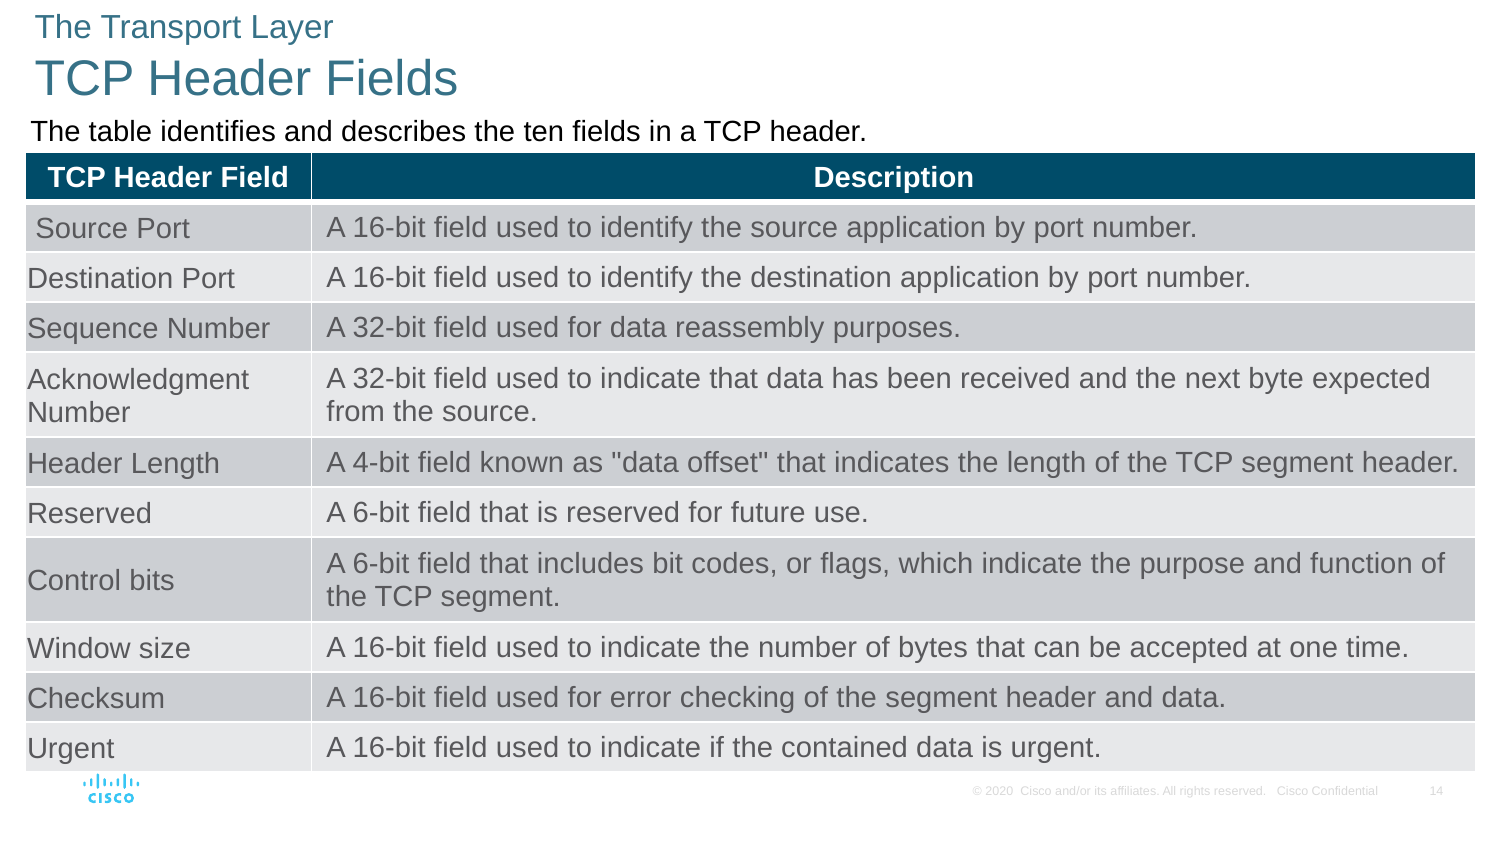

The Transport Layer
TCP Header Fields
The table identifies and describes the ten fields in a TCP header.
| TCP Header Field | Description |
| --- | --- |
| Source Port | A 16-bit field used to identify the source application by port number. |
| Destination Port | A 16-bit field used to identify the destination application by port number. |
| Sequence Number | A 32-bit field used for data reassembly purposes. |
| Acknowledgment Number | A 32-bit field used to indicate that data has been received and the next byte expected from the source. |
| Header Length | A 4-bit field known as ʺdata offsetʺ that indicates the length of the TCP segment header. |
| Reserved | A 6-bit field that is reserved for future use. |
| Control bits | A 6-bit field that includes bit codes, or flags, which indicate the purpose and function of the TCP segment. |
| Window size | A 16-bit field used to indicate the number of bytes that can be accepted at one time. |
| Checksum | A 16-bit field used for error checking of the segment header and data. |
| Urgent | A 16-bit field used to indicate if the contained data is urgent. |